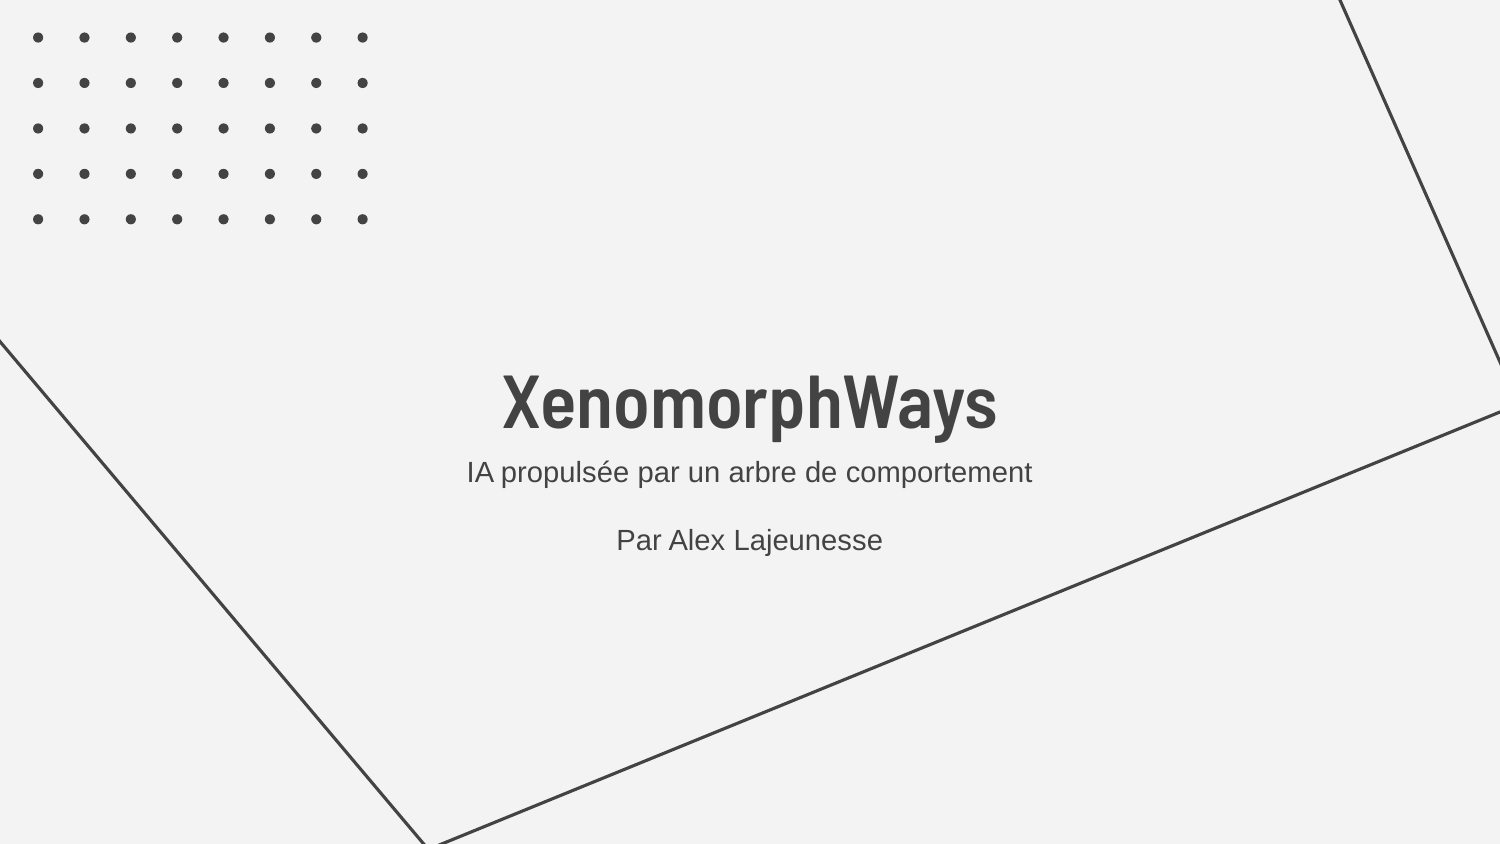

# XenomorphWays
IA propulsée par un arbre de comportement
Par Alex Lajeunesse